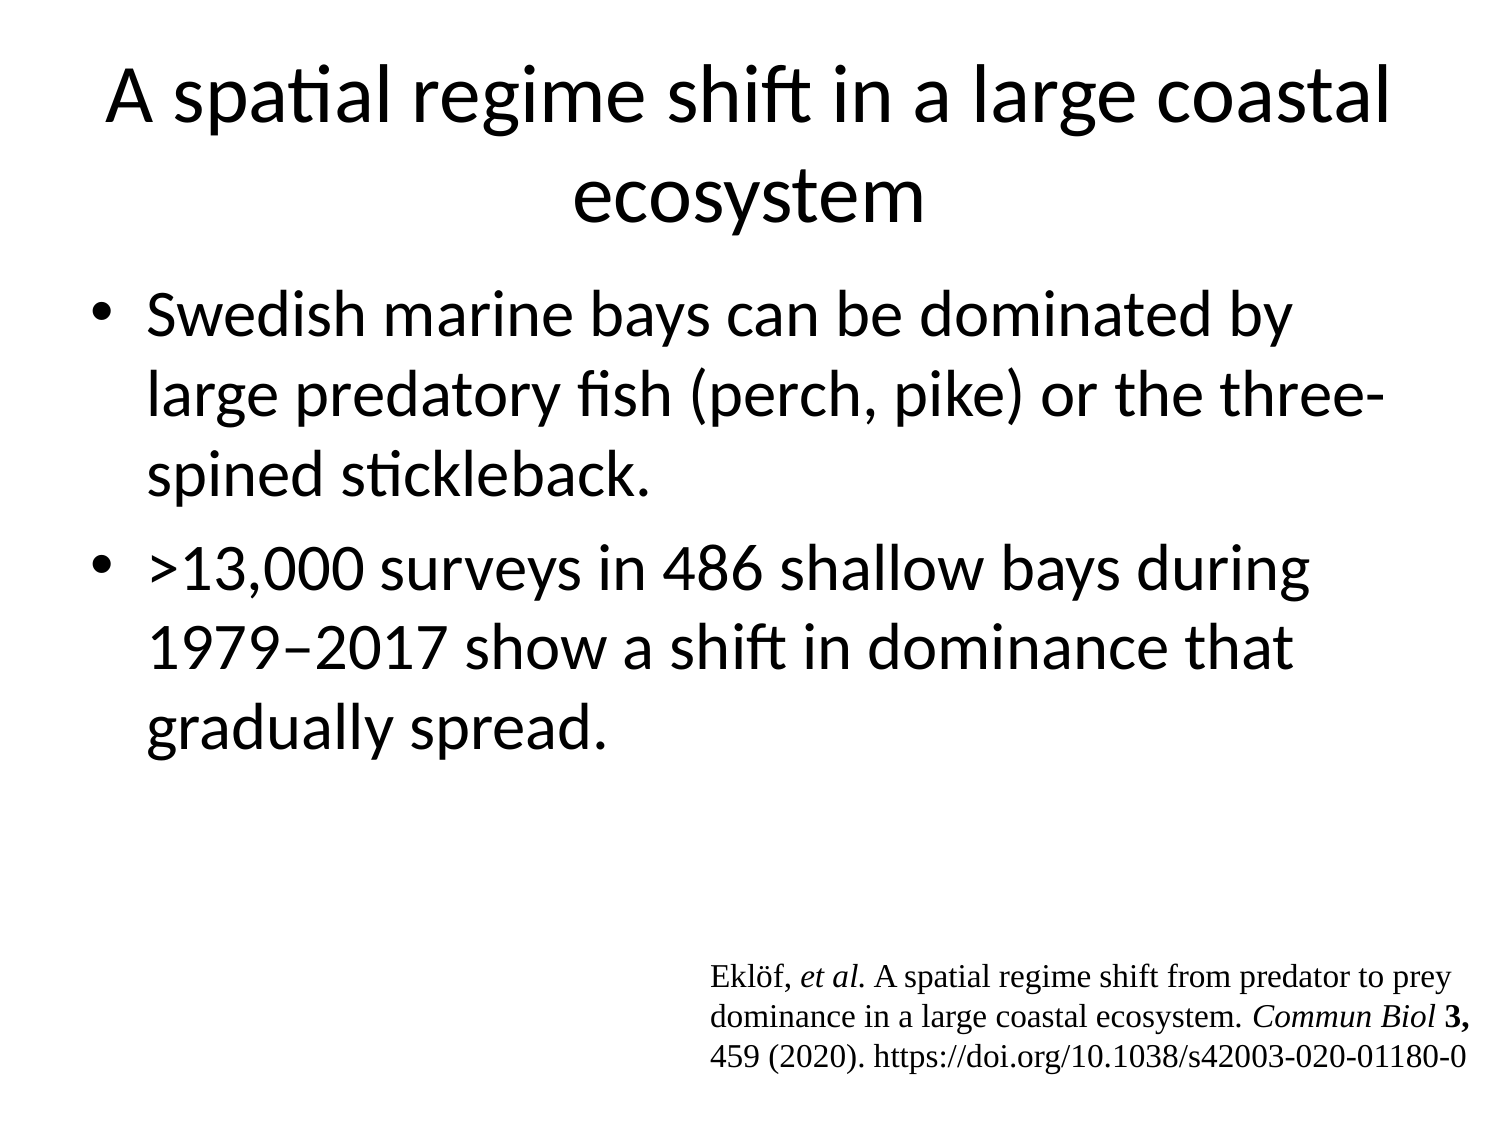

# A spatial regime shift in a large coastal ecosystem
Swedish marine bays can be dominated by large predatory fish (perch, pike) or the three-spined stickleback.
>13,000 surveys in 486 shallow bays during 1979–2017 show a shift in dominance that gradually spread.
Eklöf, et al. A spatial regime shift from predator to prey dominance in a large coastal ecosystem. Commun Biol 3, 459 (2020). https://doi.org/10.1038/s42003-020-01180-0